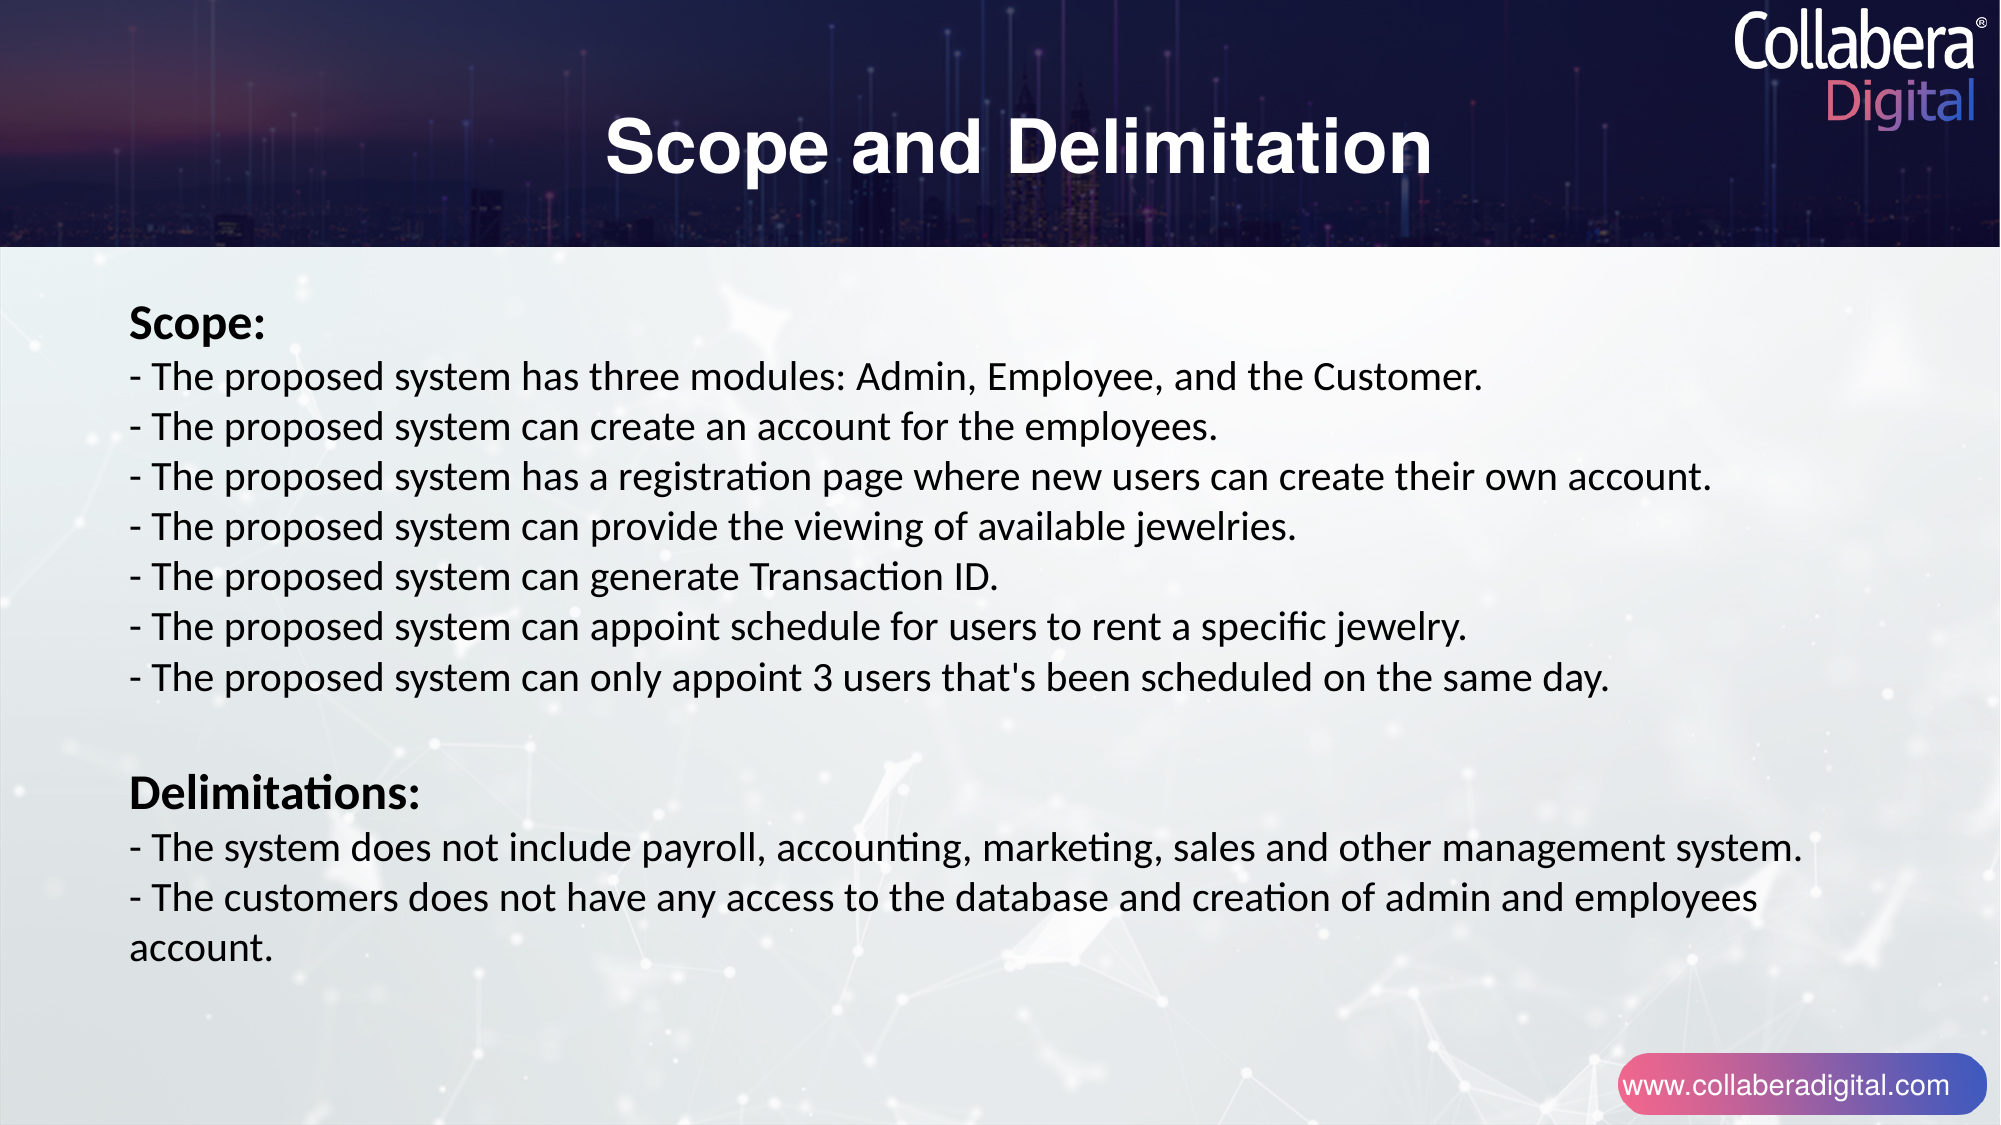

Scope and Delimitation
Scope:
- The proposed system has three modules: Admin, Employee, and the Customer.
- The proposed system can create an account for the employees.
- The proposed system has a registration page where new users can create their own account.
- The proposed system can provide the viewing of available jewelries.
- The proposed system can generate Transaction ID.
- The proposed system can appoint schedule for users to rent a specific jewelry.
- The proposed system can only appoint 3 users that's been scheduled on the same day.

Delimitations:
- The system does not include payroll, accounting, marketing, sales and other management system.
- The customers does not have any access to the database and creation of admin and employees account.